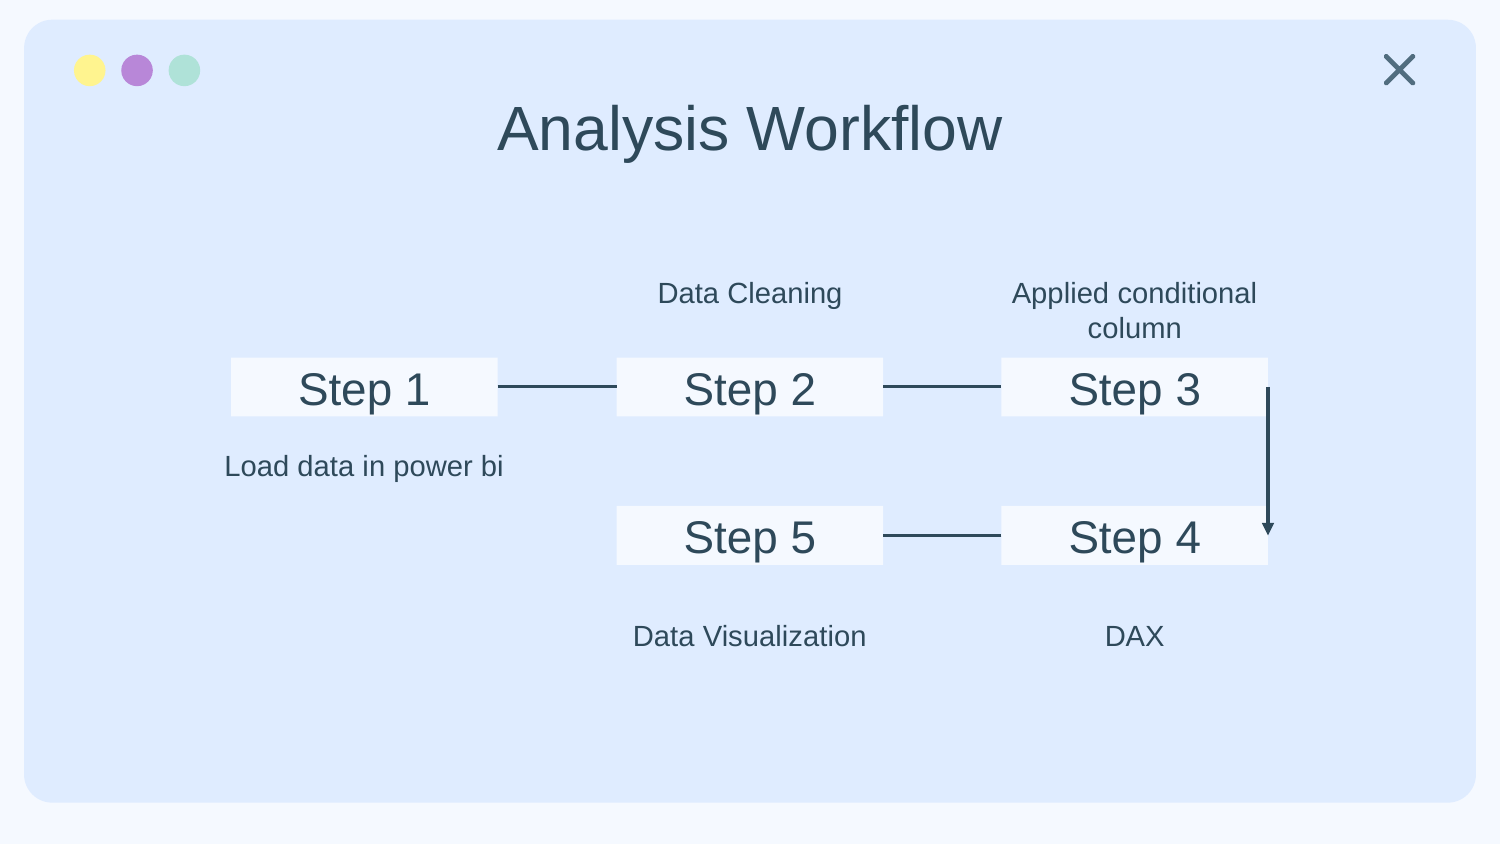

# Analysis Workflow
Data Cleaning
Applied conditional column
Step 1
Step 2
Step 3
Load data in power bi
Step 5
Step 4
Data Visualization
DAX